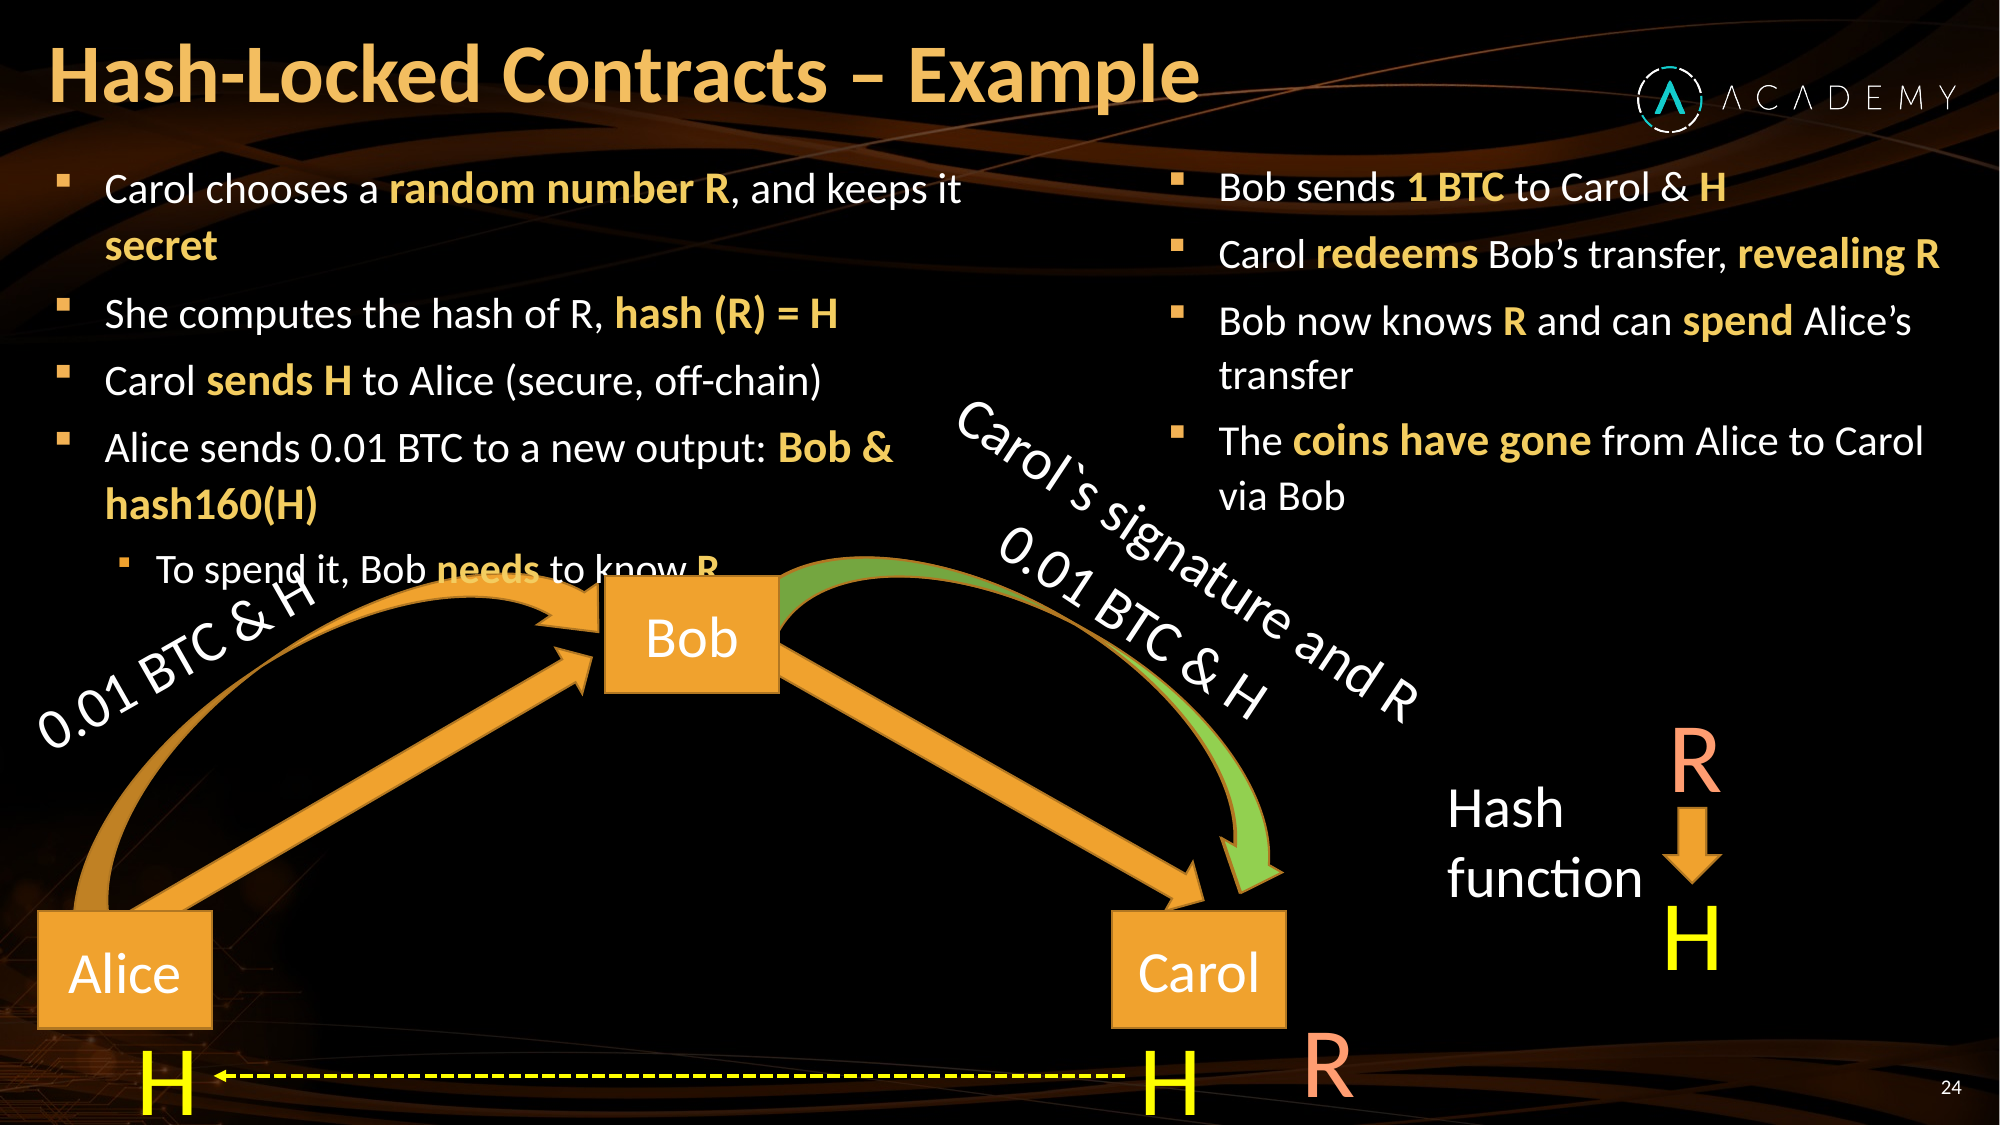

# Hash-Locked Contracts – Example
Carol chooses a random number R, and keeps it secret
She computes the hash of R, hash (R) = H
Carol sends H to Alice (secure, off-chain)
Alice sends 0.01 BTC to a new output: Bob & hash160(H)
To spend it, Bob needs to know R
Bob sends 1 BTC to Carol & H
Carol redeems Bob’s transfer, revealing R
Bob now knows R and can spend Alice’s transfer
The coins have gone from Alice to Carol via Bob

Carol`s signature and R
Bob

Carol
Alice

0.01 BTC & H

0.01 BTC & H
R
Hash
function

H
R
H
H
24